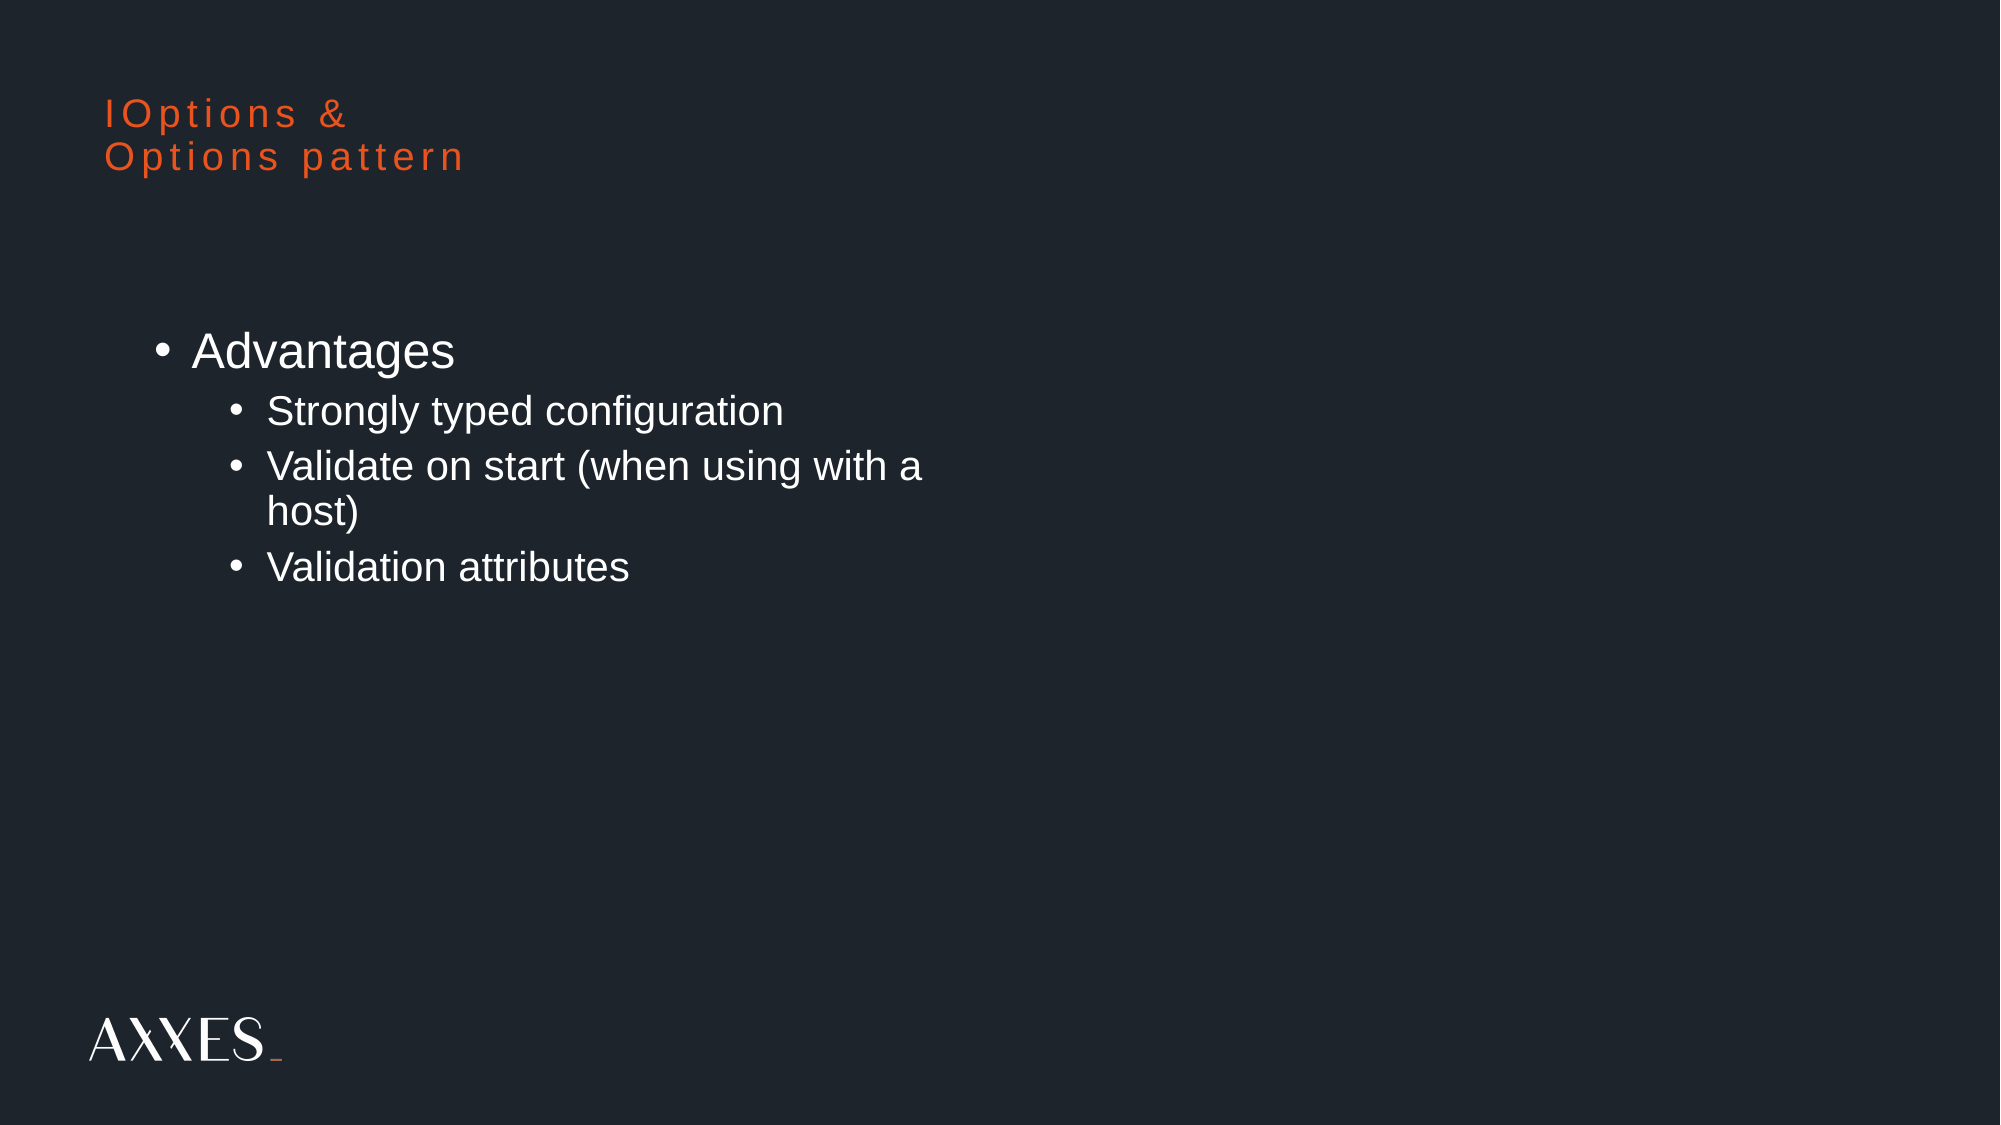

# IOptions & Options pattern

Advantages
Strongly typed configuration
Validate on start (when using with a host)
Validation attributes